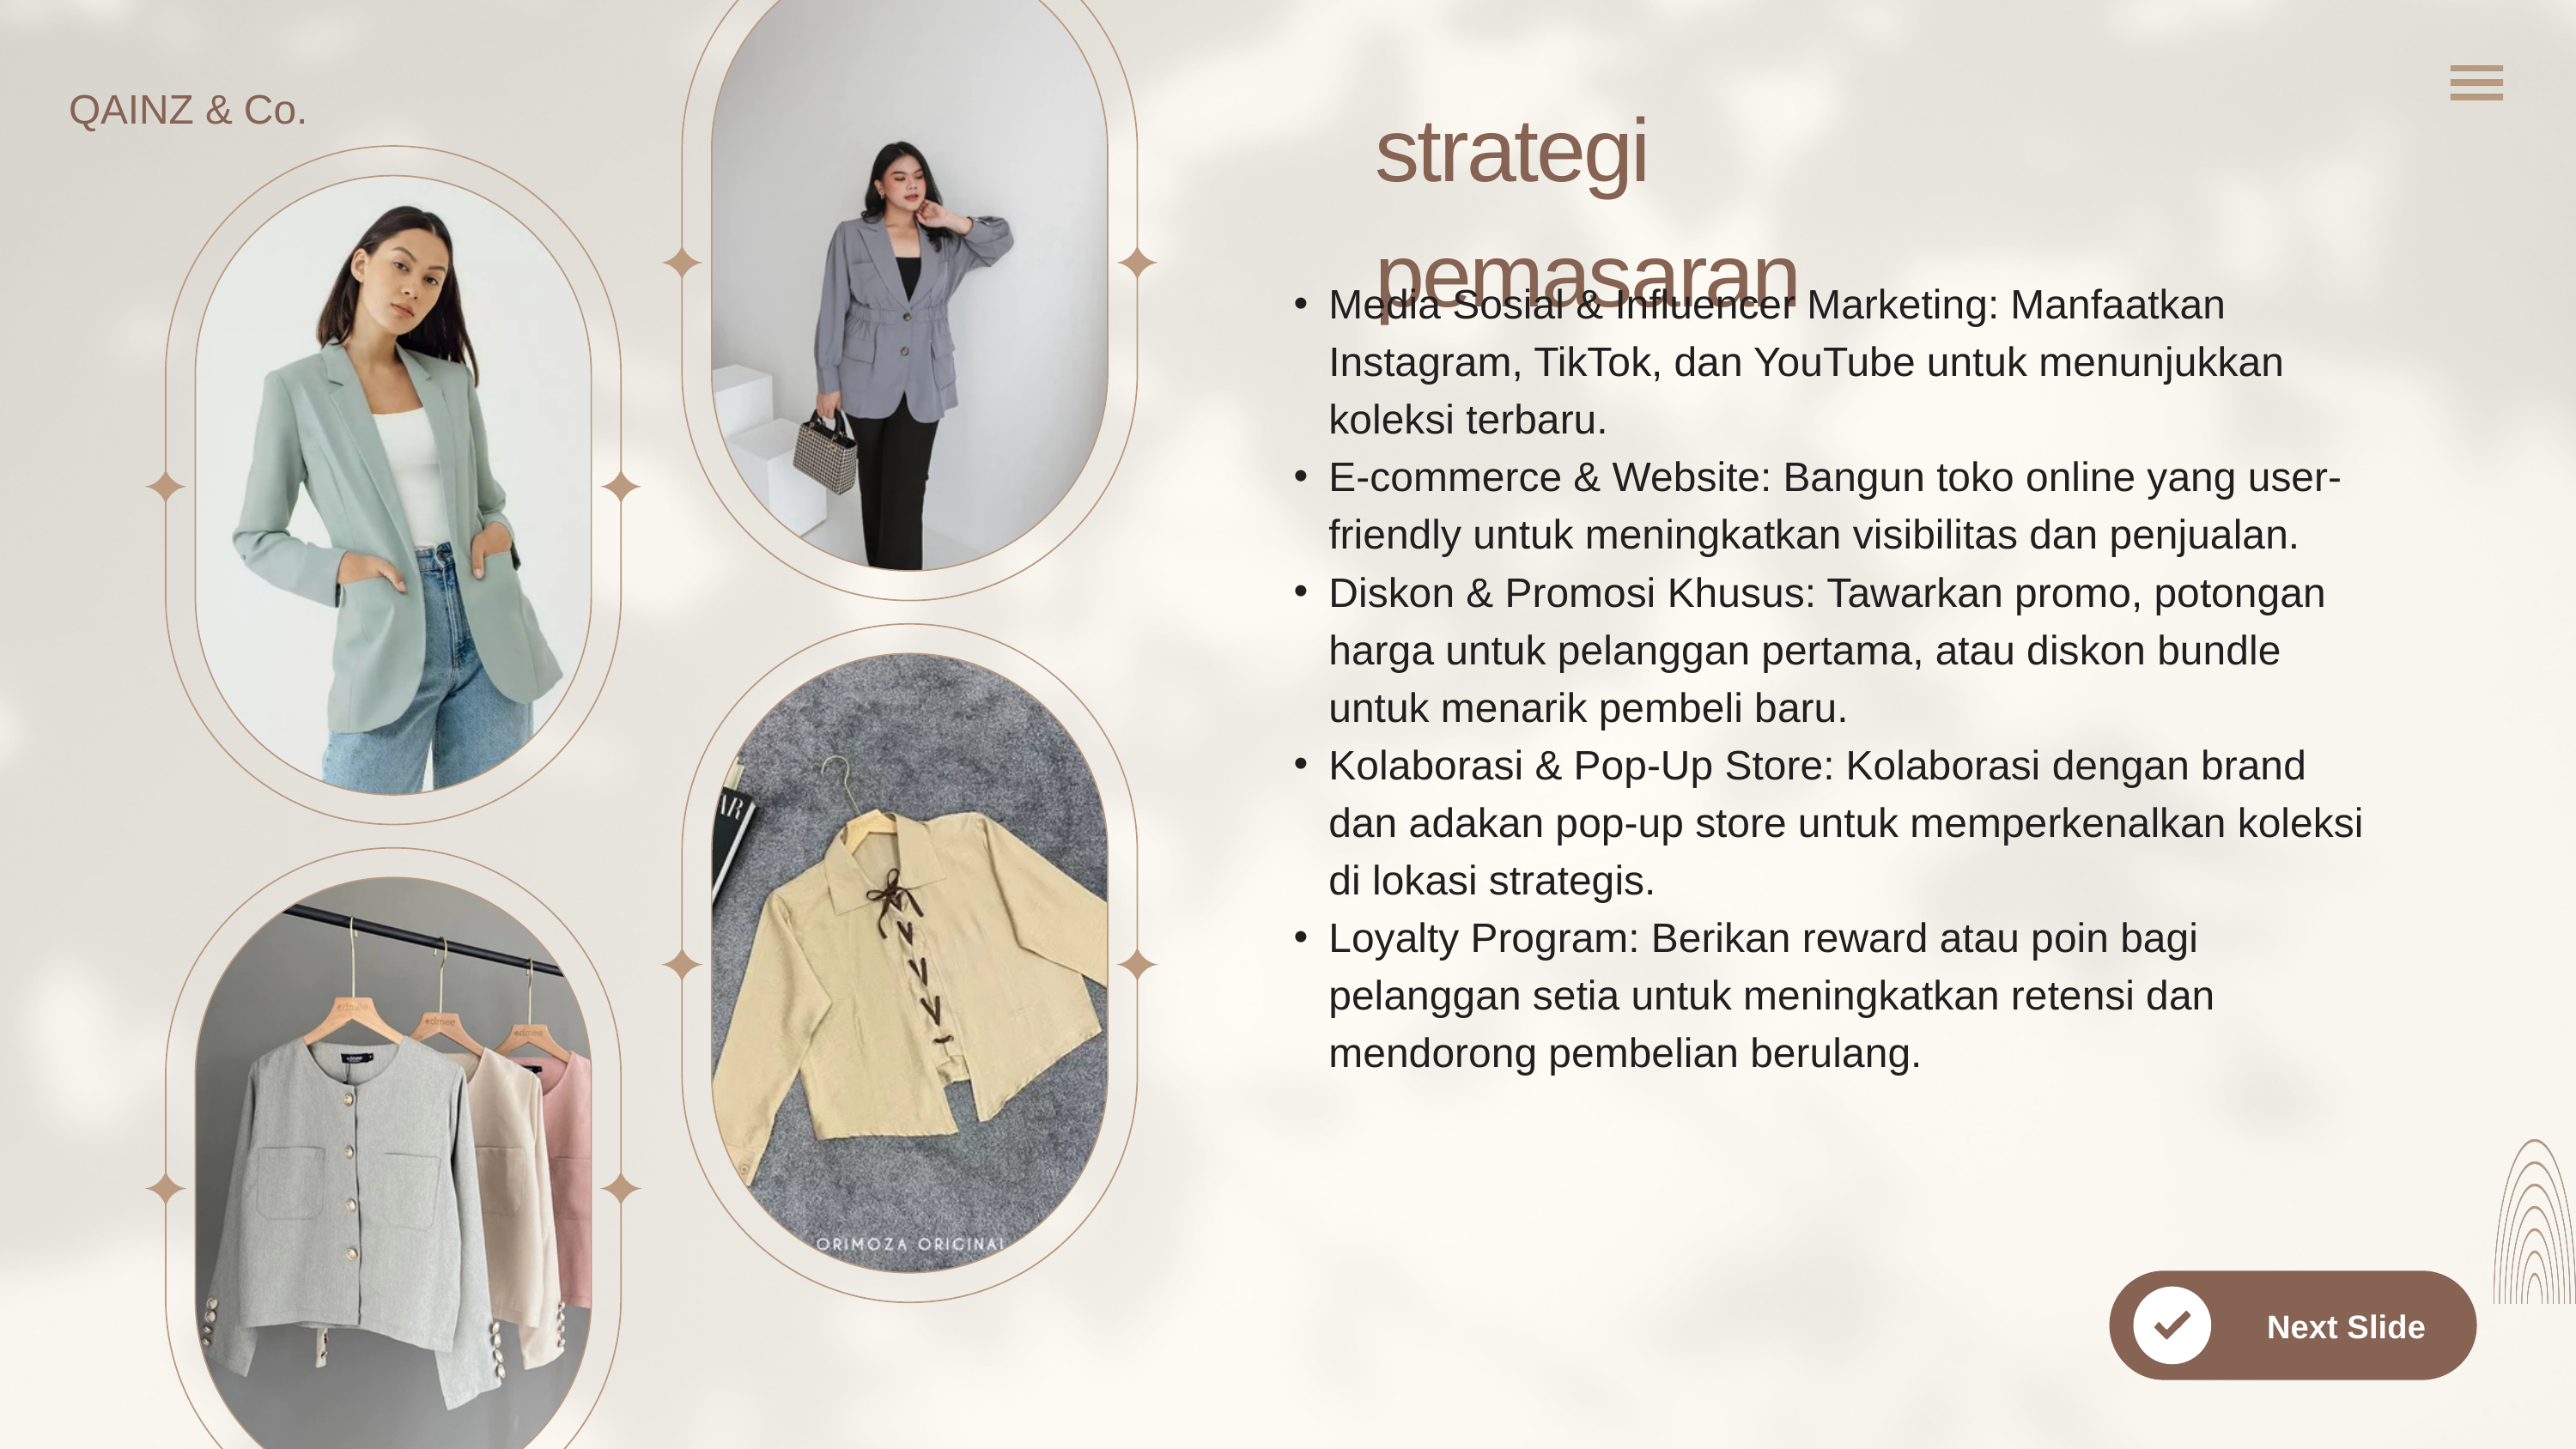

strategi pemasaran
QAINZ & Co.

Media Sosial & Influencer Marketing: Manfaatkan Instagram, TikTok, dan YouTube untuk menunjukkan koleksi terbaru.
E-commerce & Website: Bangun toko online yang user-friendly untuk meningkatkan visibilitas dan penjualan.
Diskon & Promosi Khusus: Tawarkan promo, potongan harga untuk pelanggan pertama, atau diskon bundle untuk menarik pembeli baru.
Kolaborasi & Pop-Up Store: Kolaborasi dengan brand dan adakan pop-up store untuk memperkenalkan koleksi di lokasi strategis.
Loyalty Program: Berikan reward atau poin bagi pelanggan setia untuk meningkatkan retensi dan mendorong pembelian berulang.

Next Slide